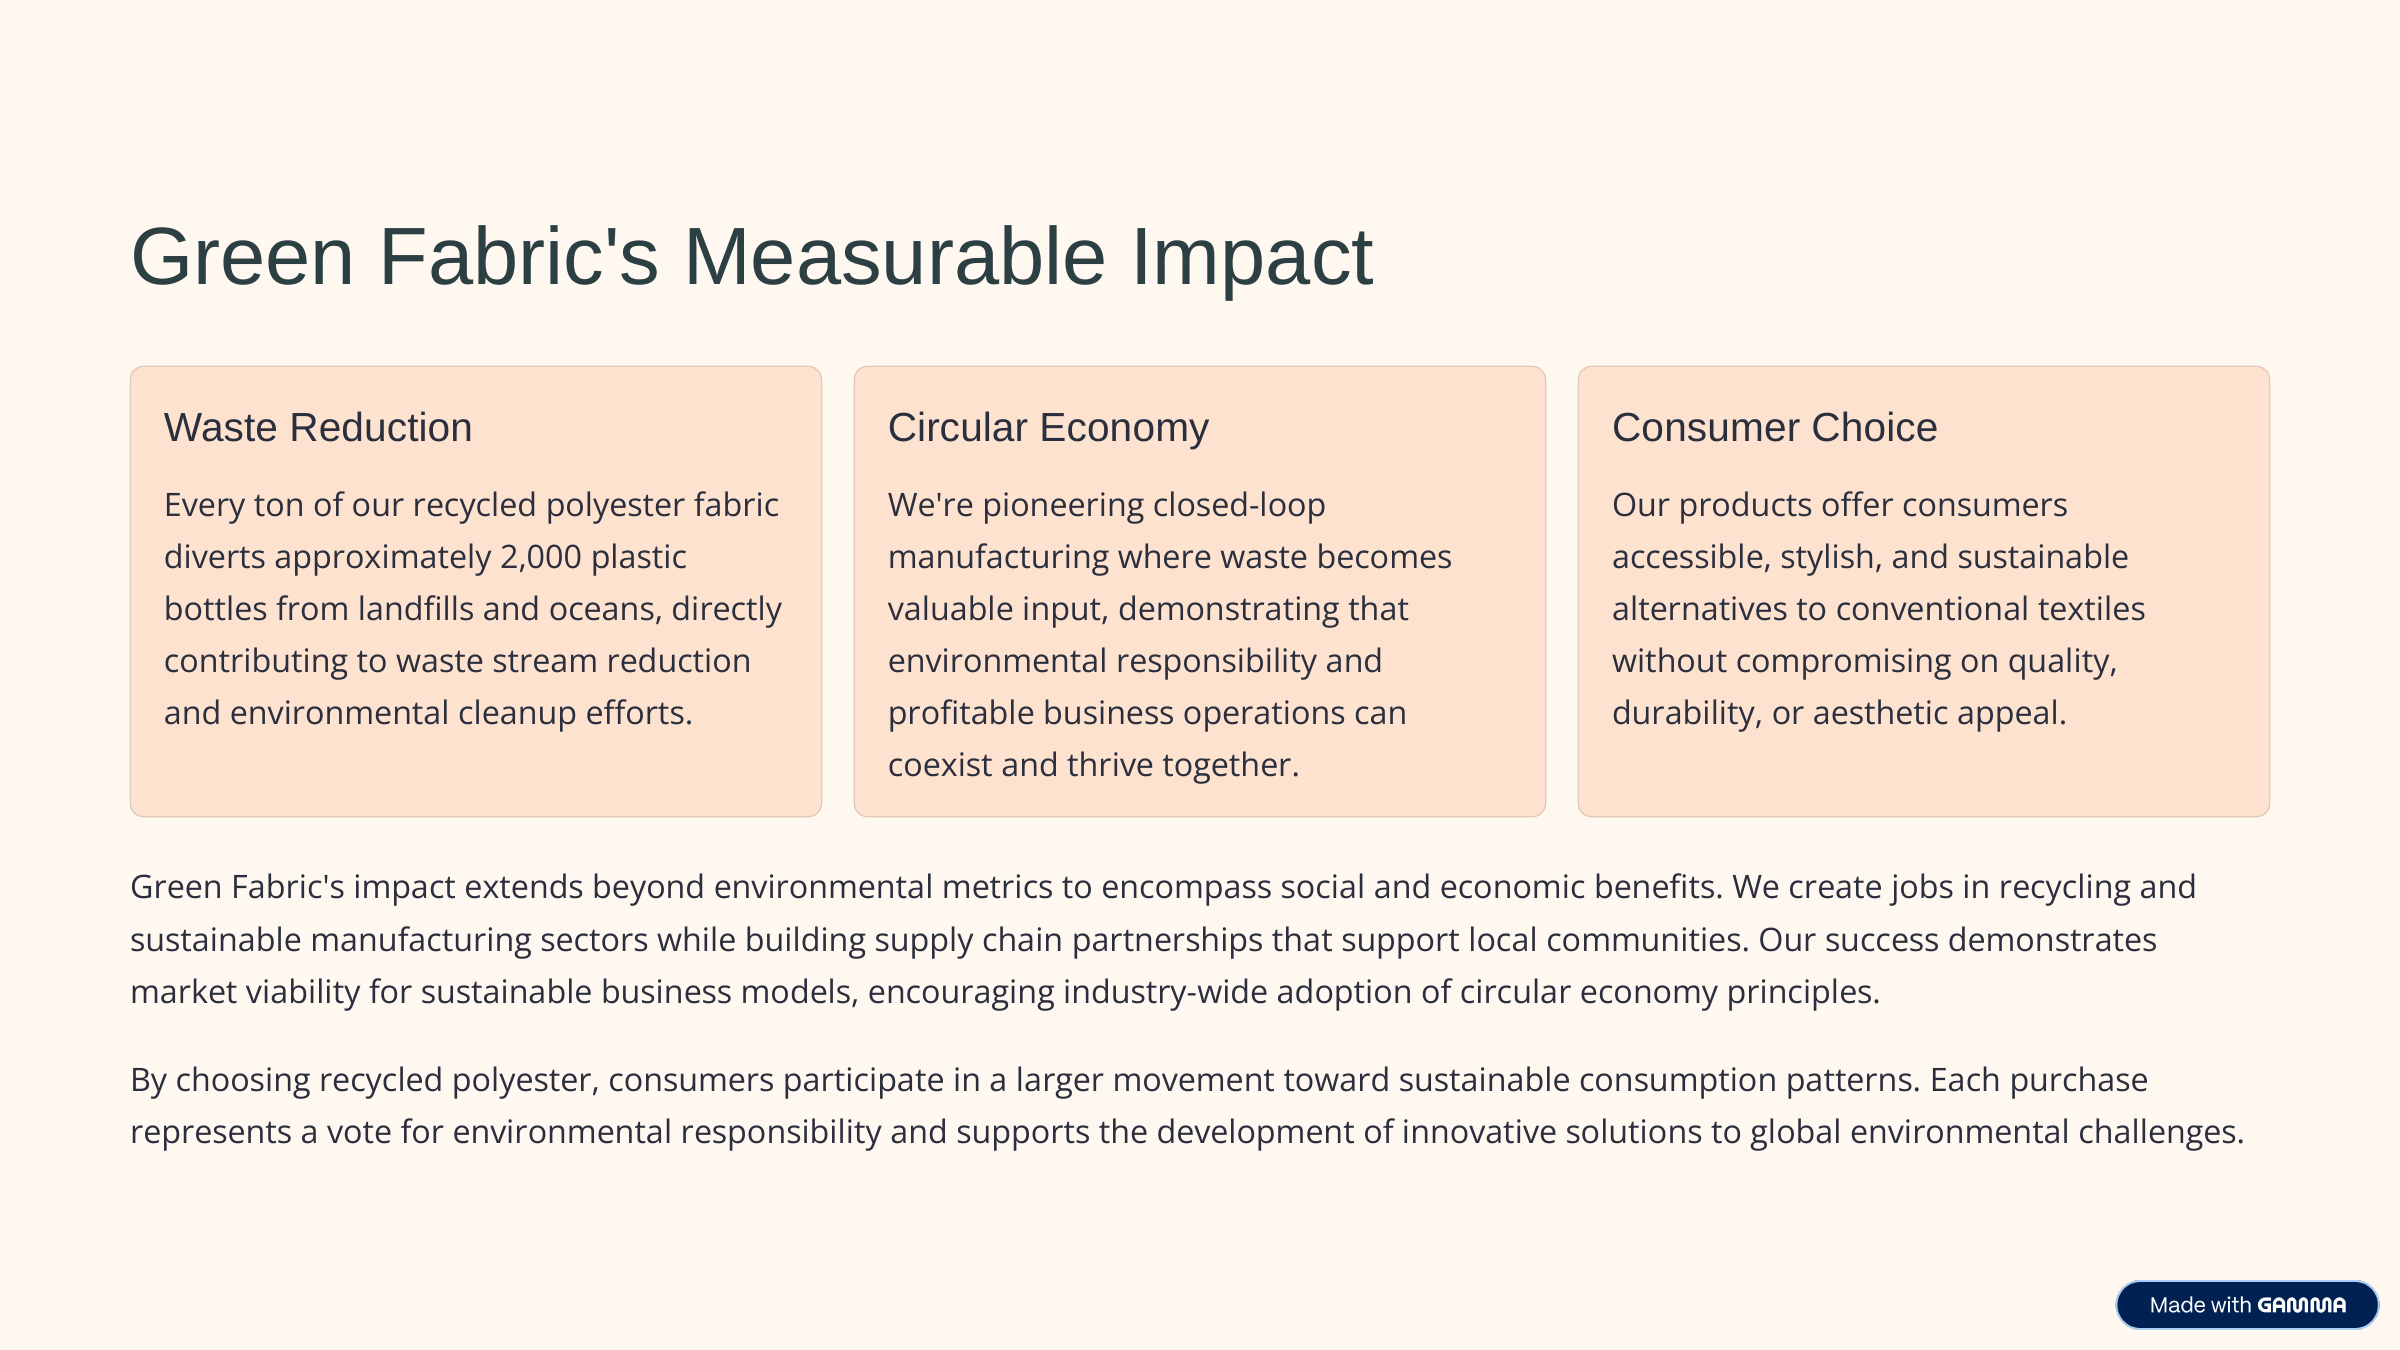

Green Fabric's Measurable Impact

Waste Reduction
Circular Economy
Consumer Choice
Every ton of our recycled polyester fabric diverts approximately 2,000 plastic bottles from landfills and oceans, directly contributing to waste stream reduction and environmental cleanup efforts.
We're pioneering closed-loop manufacturing where waste becomes valuable input, demonstrating that environmental responsibility and profitable business operations can coexist and thrive together.
Our products offer consumers accessible, stylish, and sustainable alternatives to conventional textiles without compromising on quality, durability, or aesthetic appeal.
Green Fabric's impact extends beyond environmental metrics to encompass social and economic benefits. We create jobs in recycling and sustainable manufacturing sectors while building supply chain partnerships that support local communities. Our success demonstrates market viability for sustainable business models, encouraging industry-wide adoption of circular economy principles.
By choosing recycled polyester, consumers participate in a larger movement toward sustainable consumption patterns. Each purchase represents a vote for environmental responsibility and supports the development of innovative solutions to global environmental challenges.